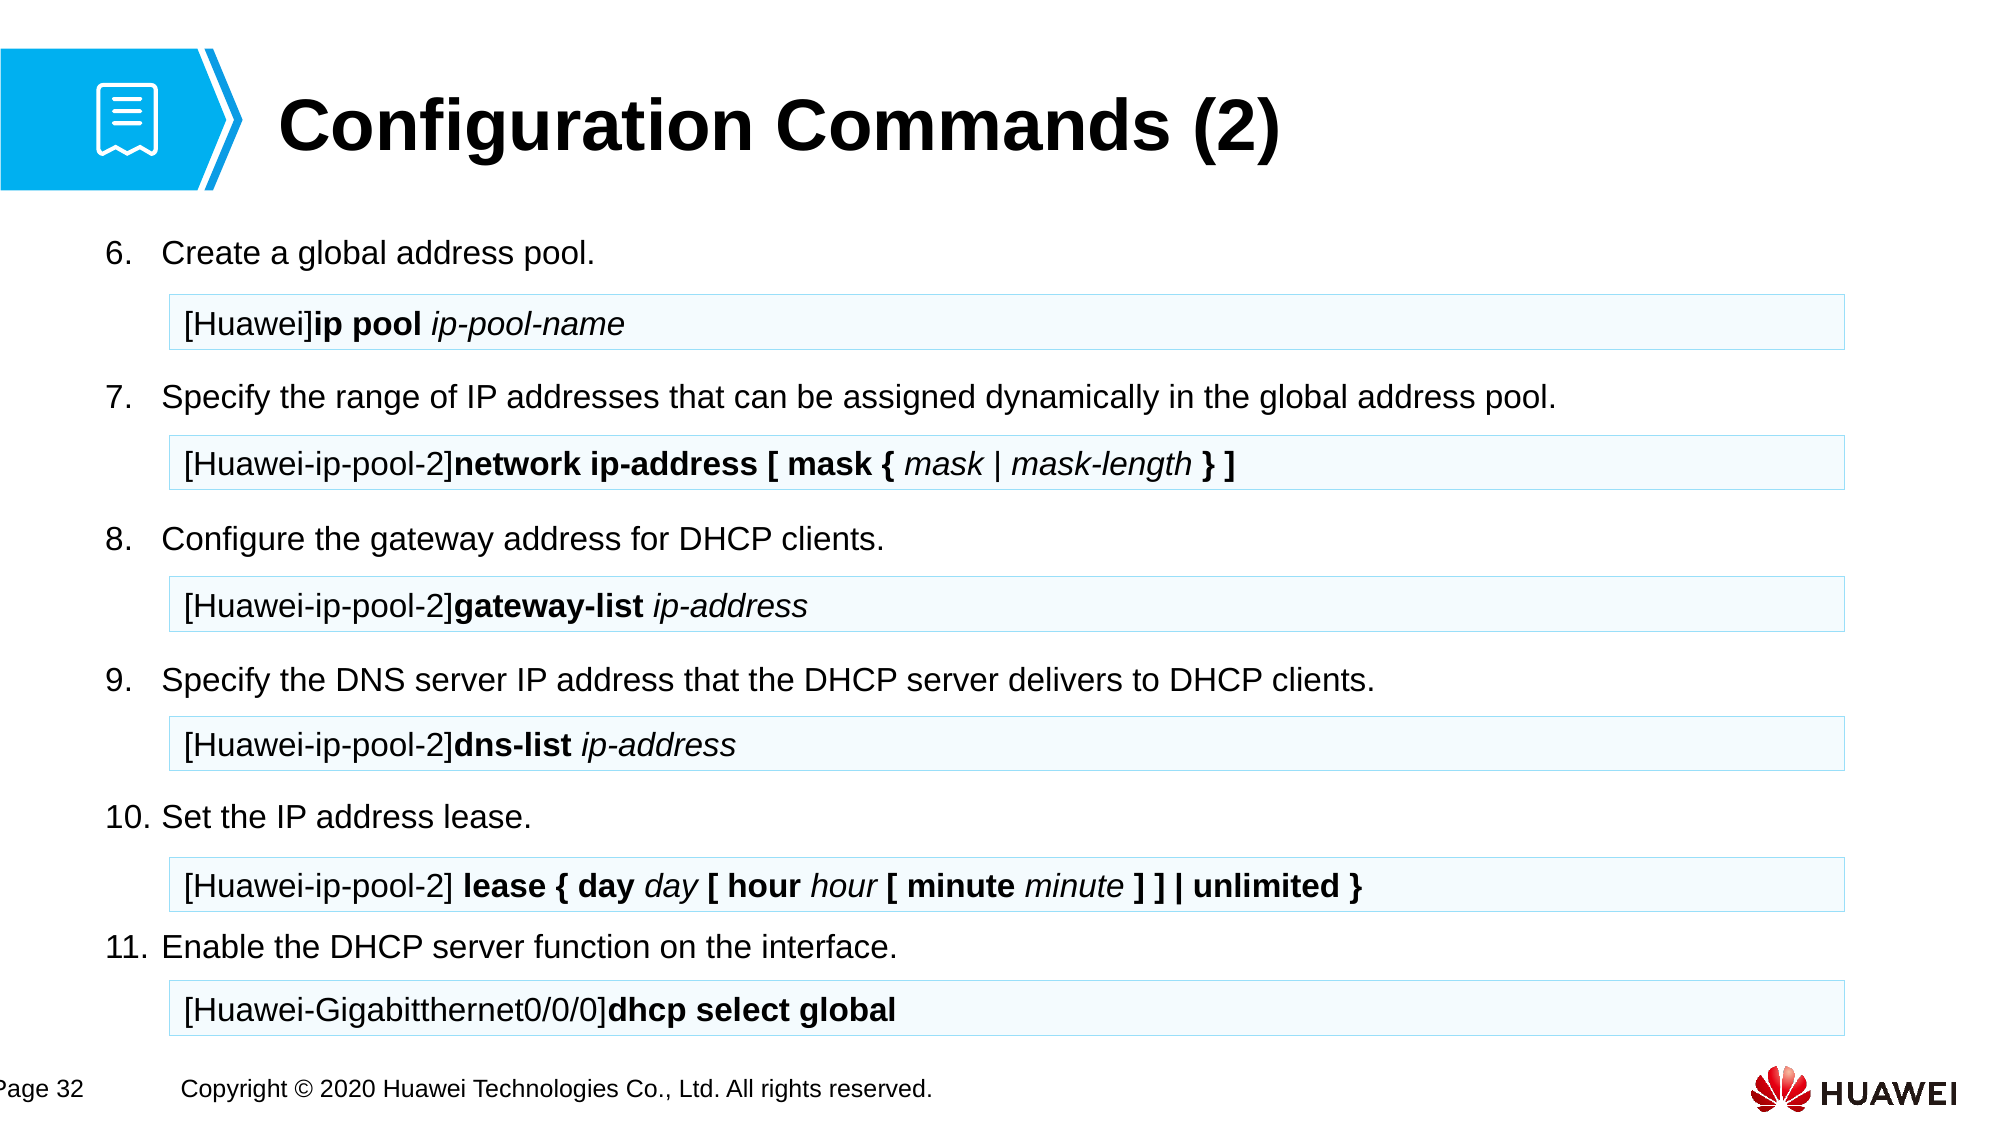

# Configuration Commands (2)
Create a global address pool.
[Huawei]ip pool ip-pool-name
Specify the range of IP addresses that can be assigned dynamically in the global address pool.
[Huawei-ip-pool-2]network ip-address [ mask { mask | mask-length } ]
Configure the gateway address for DHCP clients.
[Huawei-ip-pool-2]gateway-list ip-address
Specify the DNS server IP address that the DHCP server delivers to DHCP clients.
[Huawei-ip-pool-2]dns-list ip-address
Set the IP address lease.
[Huawei-ip-pool-2] lease { day day [ hour hour [ minute minute ] ] | unlimited }
Enable the DHCP server function on the interface.
[Huawei-Gigabitthernet0/0/0]dhcp select global